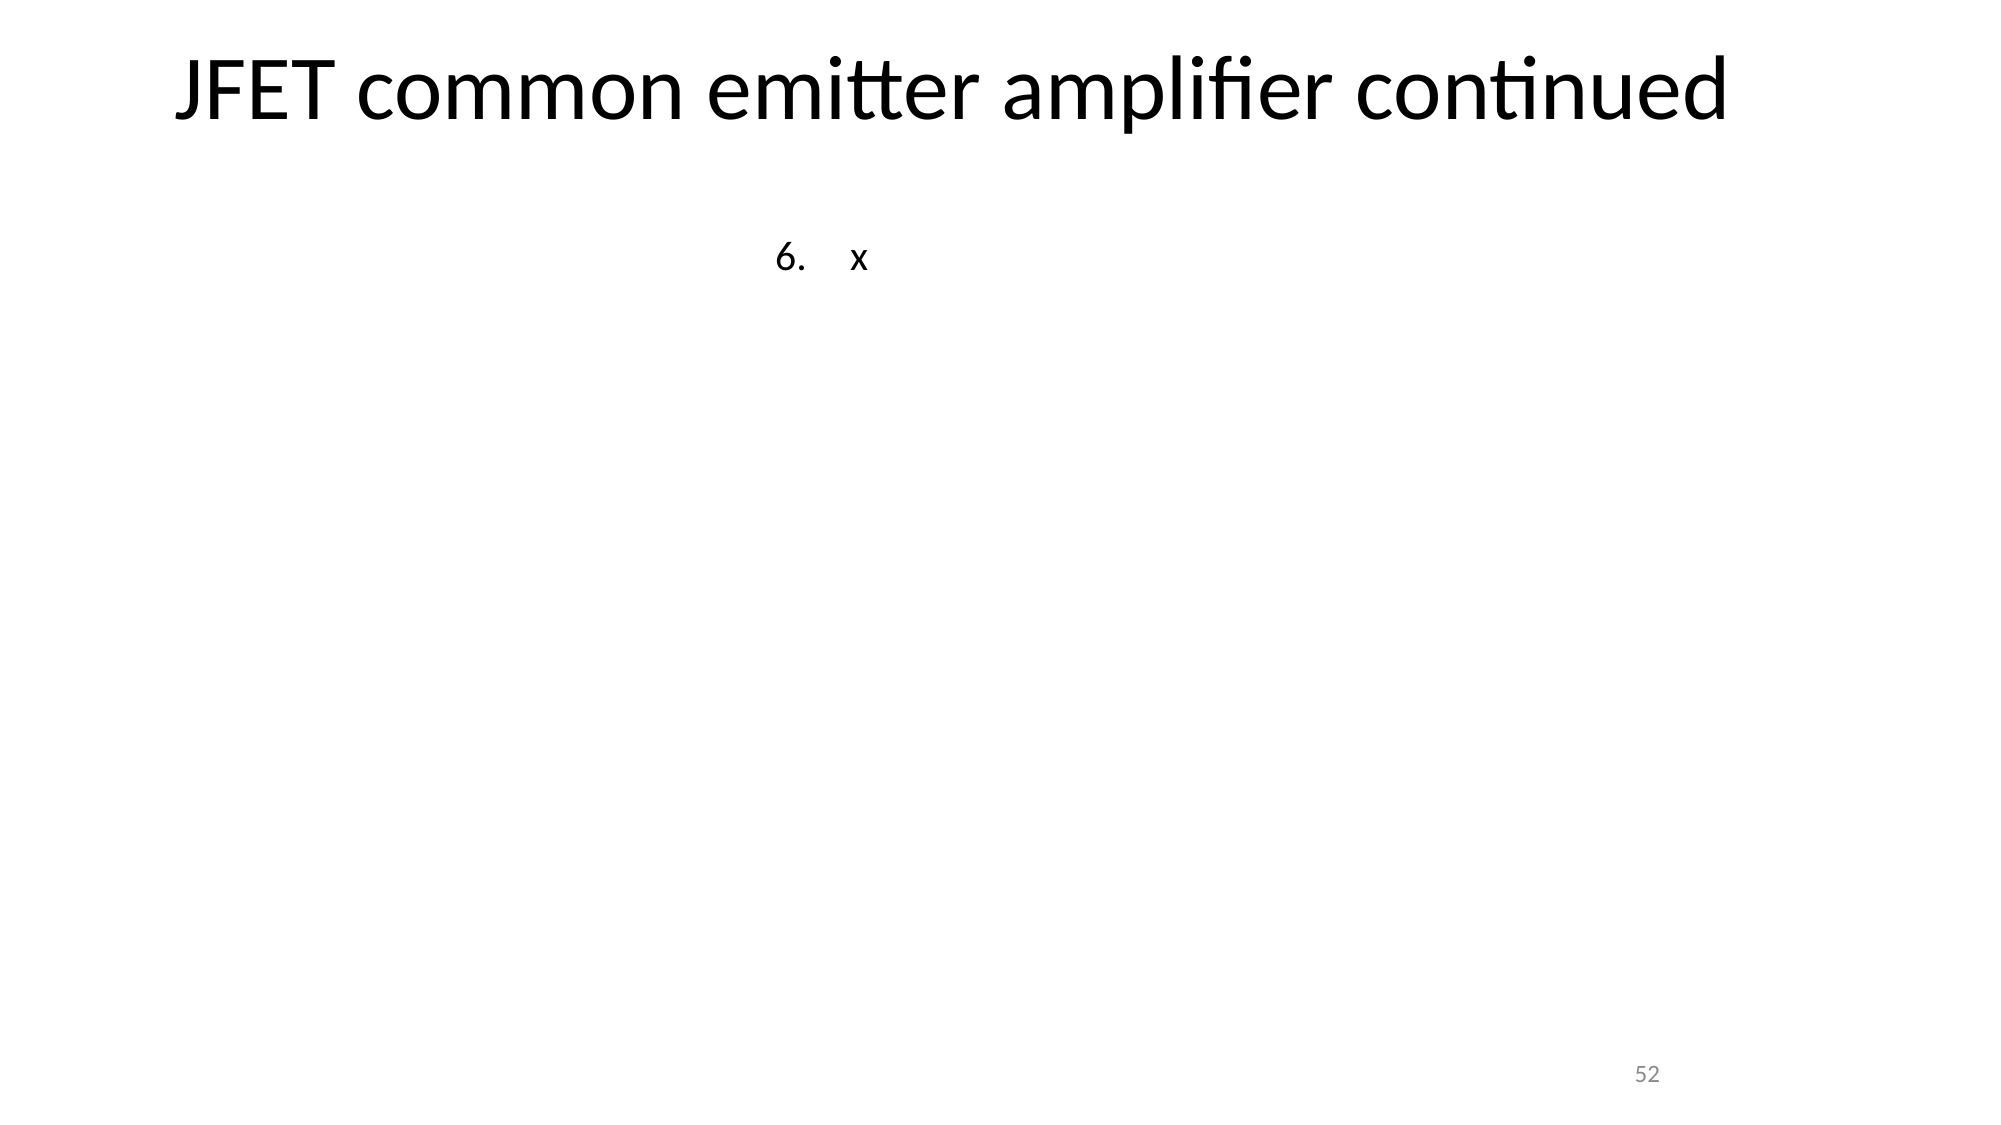

JFET common emitter amplifier continued
x

52